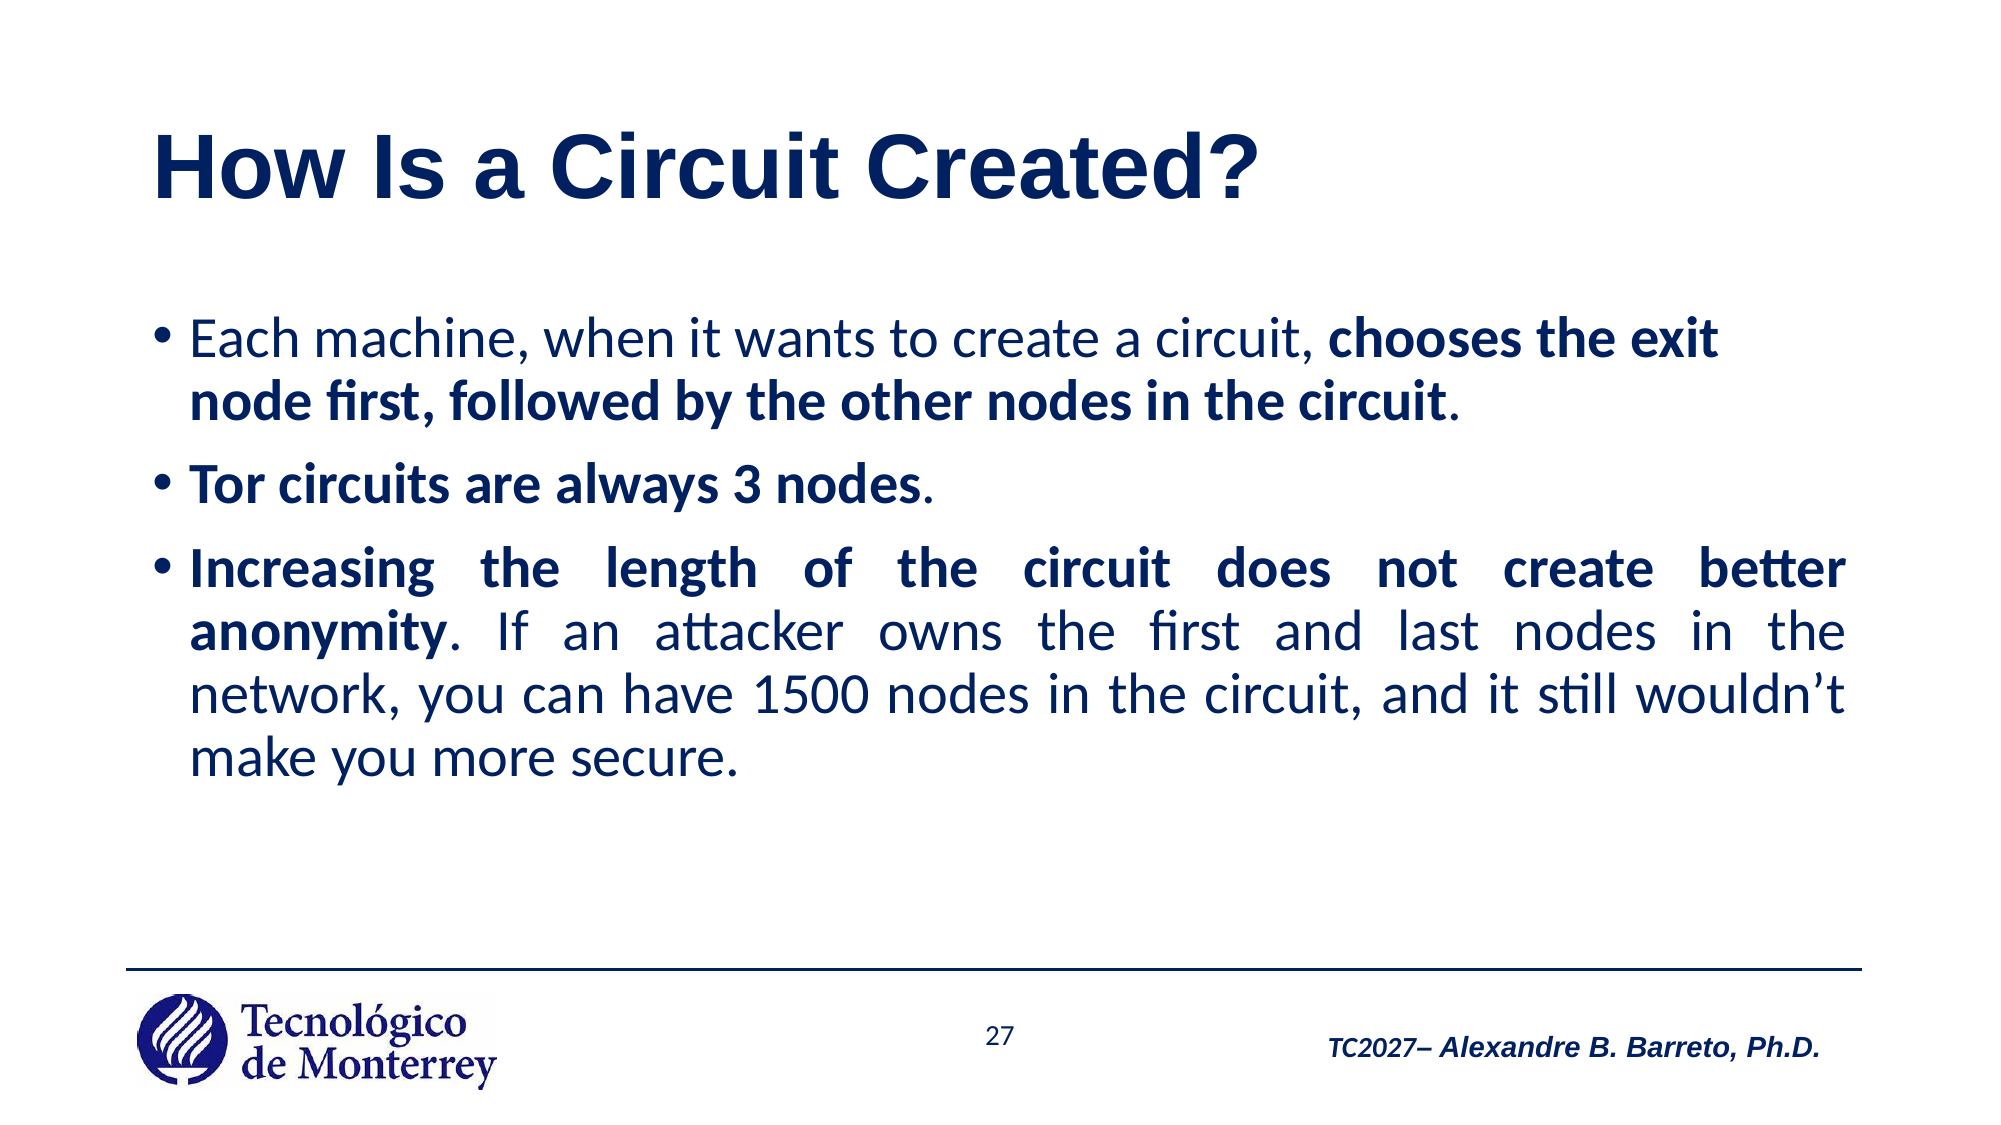

# How Is a Circuit Created?
Each machine, when it wants to create a circuit, chooses the exit node first, followed by the other nodes in the circuit.
Tor circuits are always 3 nodes.
Increasing the length of the circuit does not create better anonymity. If an attacker owns the first and last nodes in the network, you can have 1500 nodes in the circuit, and it still wouldn’t make you more secure.